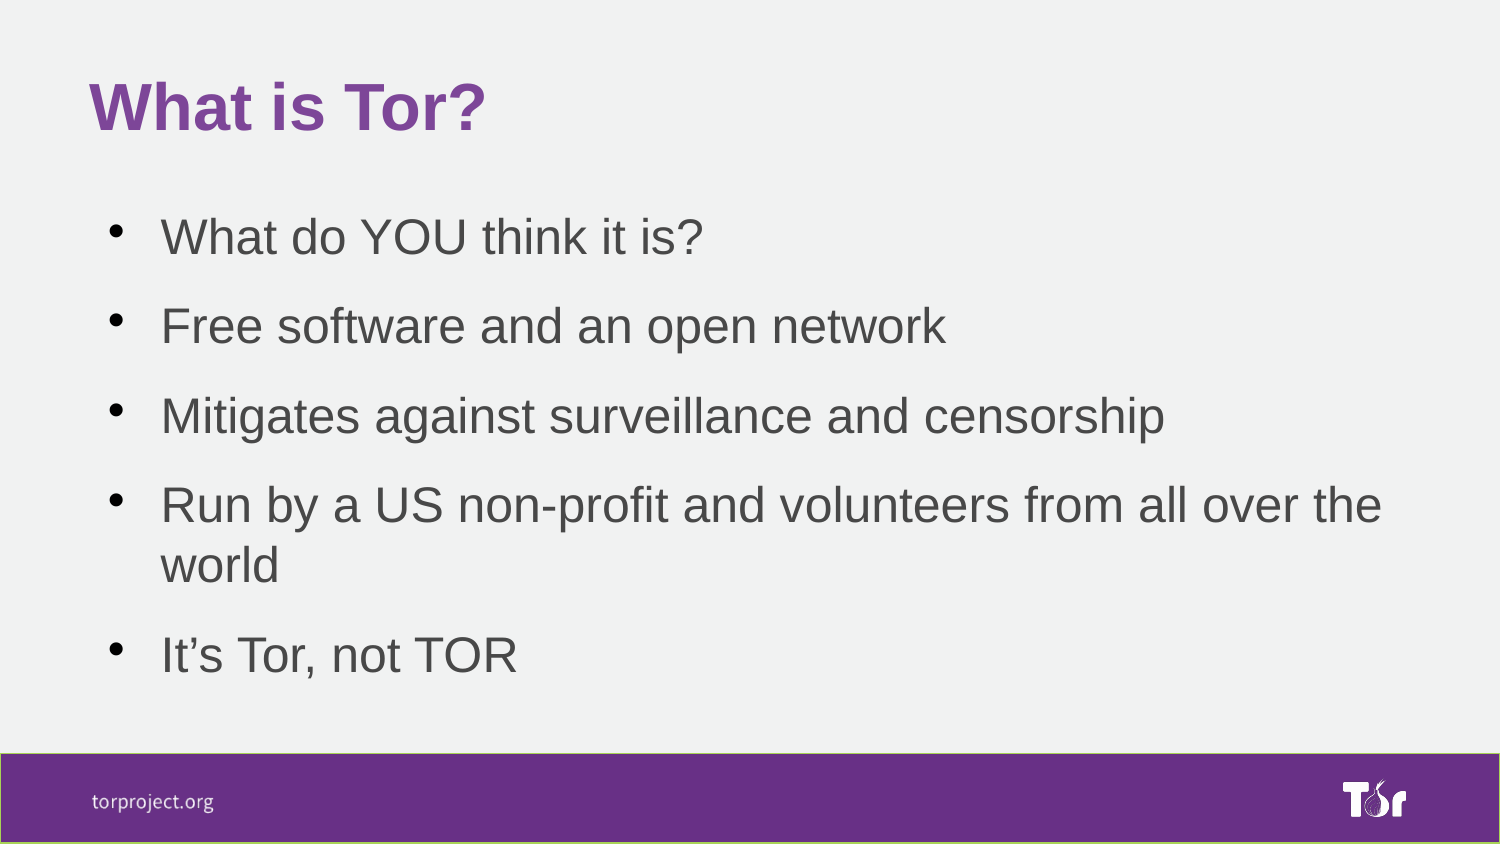

What is Tor?
What do YOU think it is?
Free software and an open network
Mitigates against surveillance and censorship
Run by a US non-profit and volunteers from all over the world
It’s Tor, not TOR